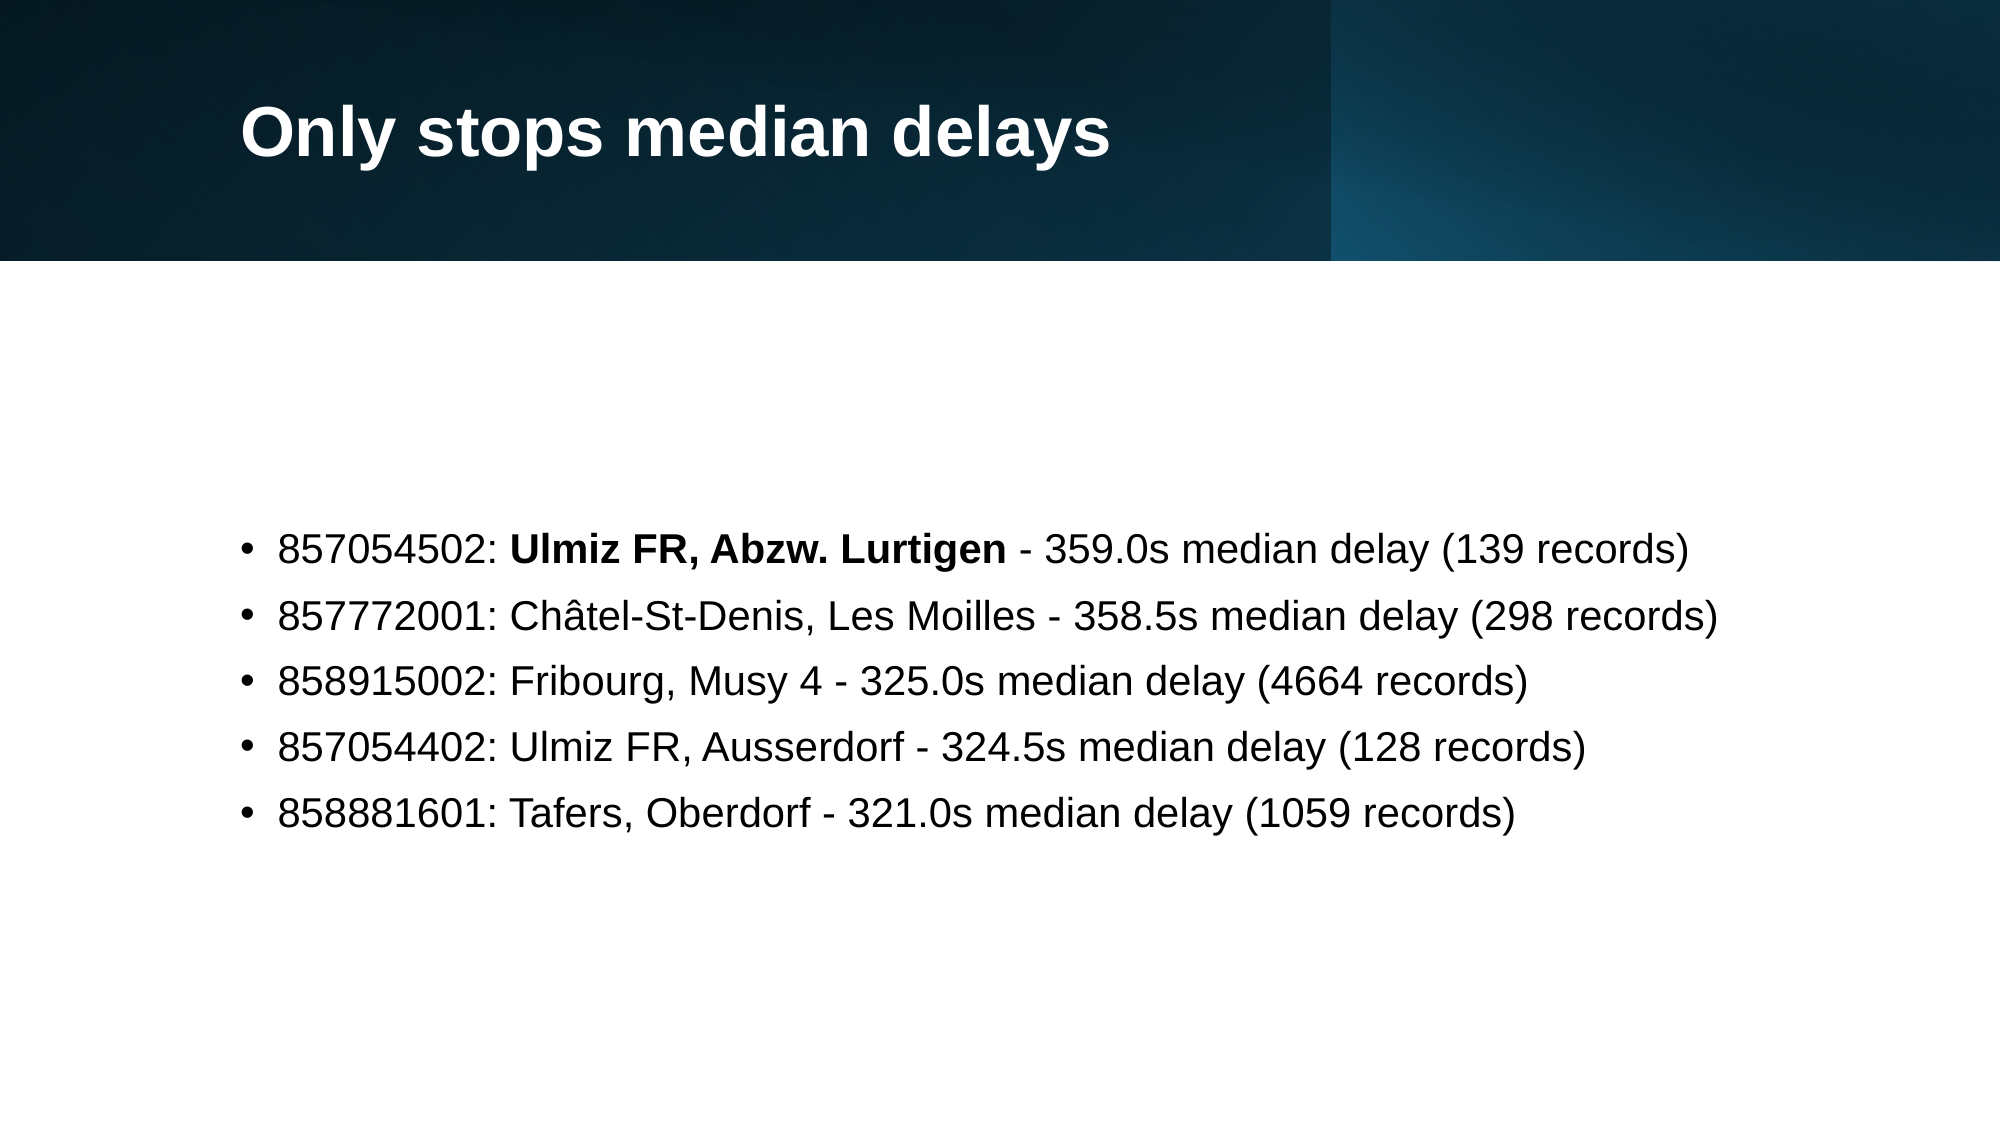

# Only stops median delays
857054502: Ulmiz FR, Abzw. Lurtigen - 359.0s median delay (139 records)
857772001: Châtel-St-Denis, Les Moilles - 358.5s median delay (298 records)
858915002: Fribourg, Musy 4 - 325.0s median delay (4664 records)
857054402: Ulmiz FR, Ausserdorf - 324.5s median delay (128 records)
858881601: Tafers, Oberdorf - 321.0s median delay (1059 records)